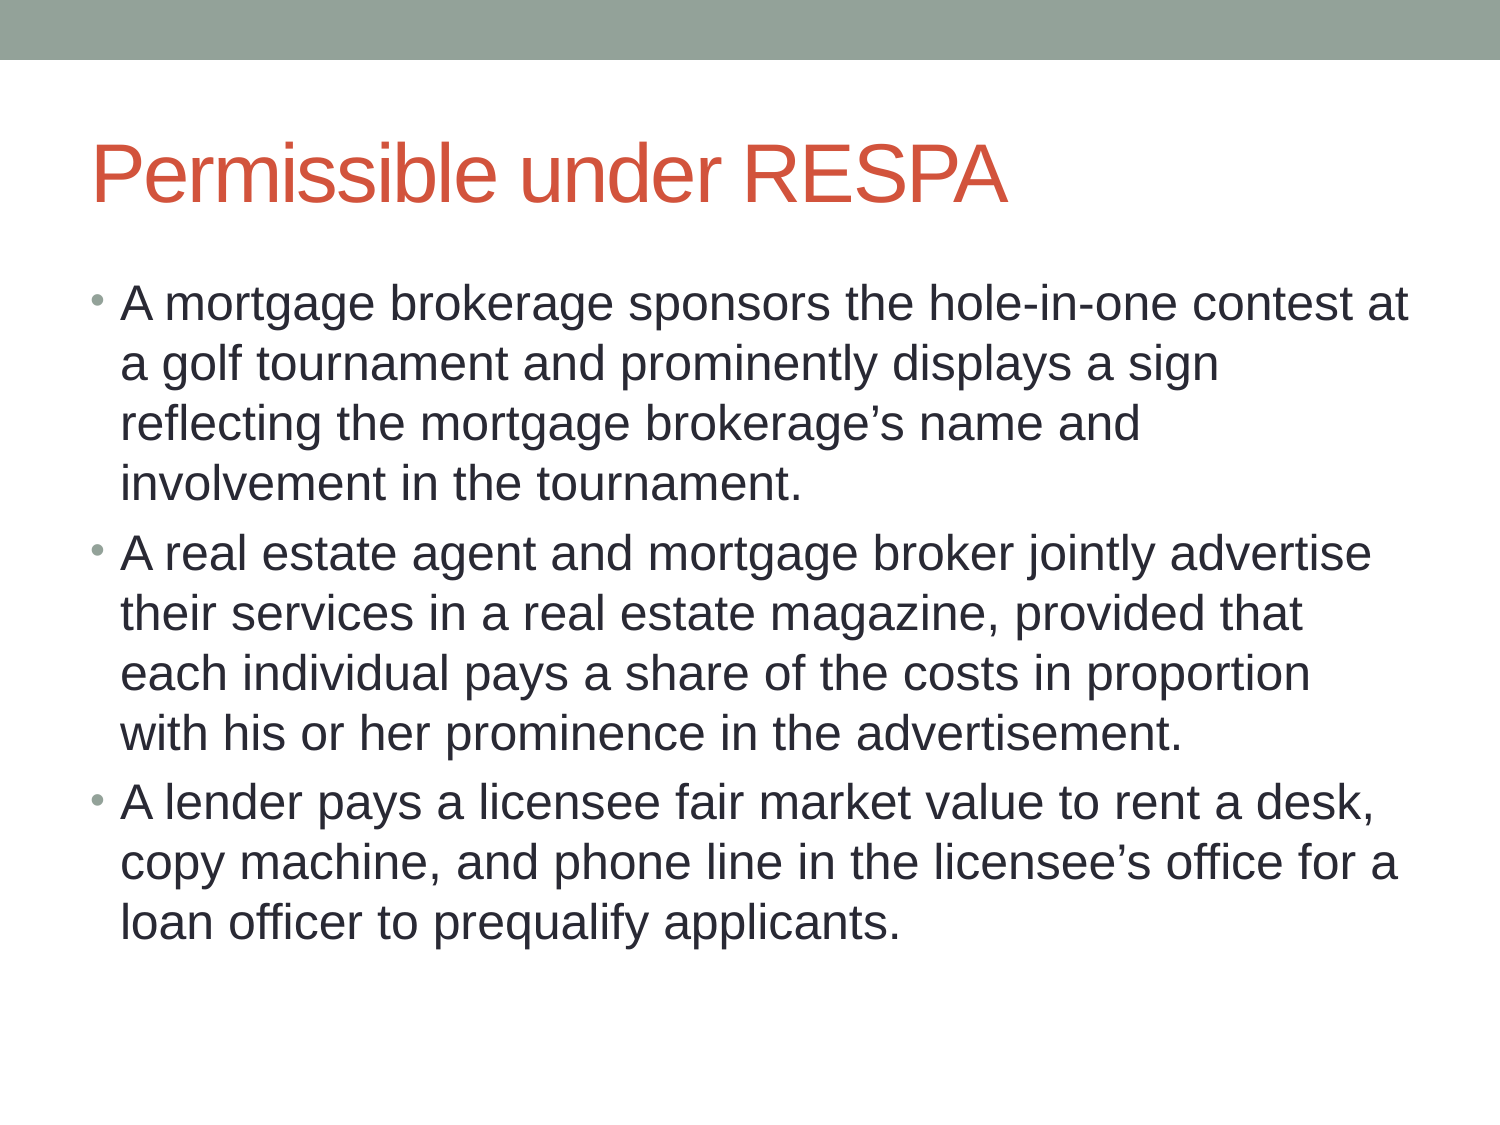

# Permissible under RESPA
A mortgage brokerage sponsors the hole-in-one contest at a golf tournament and prominently displays a sign reflecting the mortgage brokerage’s name and involvement in the tournament.
A real estate agent and mortgage broker jointly advertise their services in a real estate magazine, provided that each individual pays a share of the costs in proportion with his or her prominence in the advertisement.
A lender pays a licensee fair market value to rent a desk, copy machine, and phone line in the licensee’s office for a loan officer to prequalify applicants.